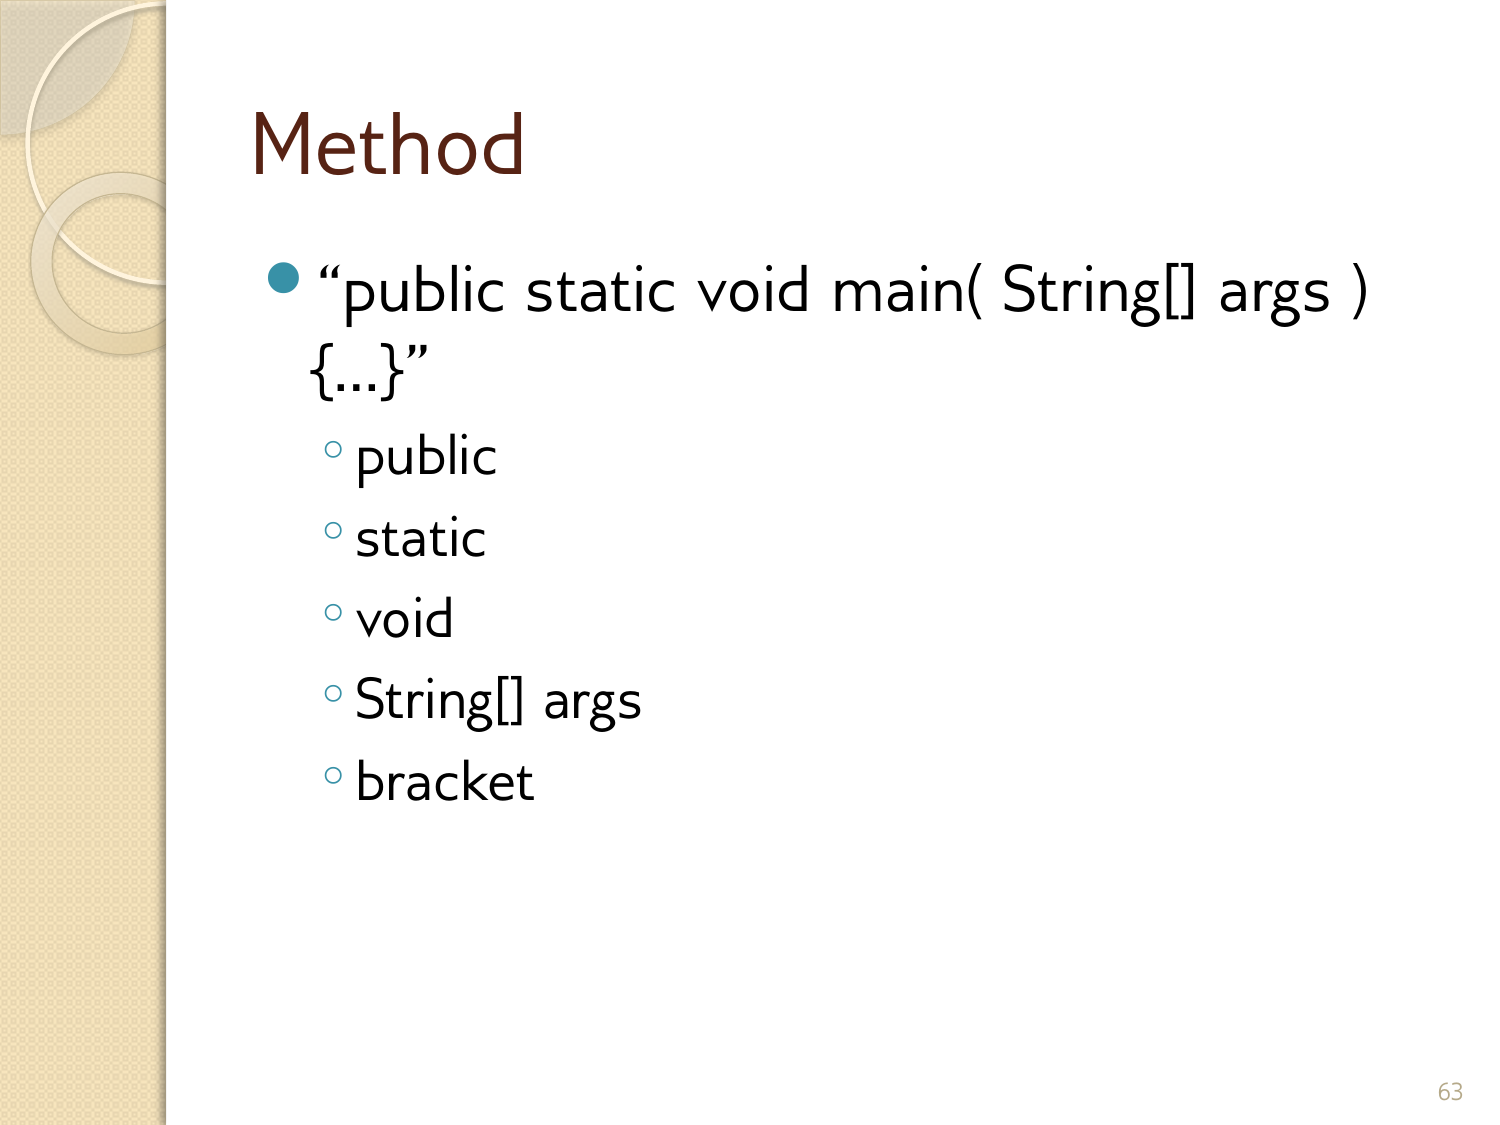

# Method
“public static void main( String[] args ) {…}”
public
static
void
String[] args
bracket
63